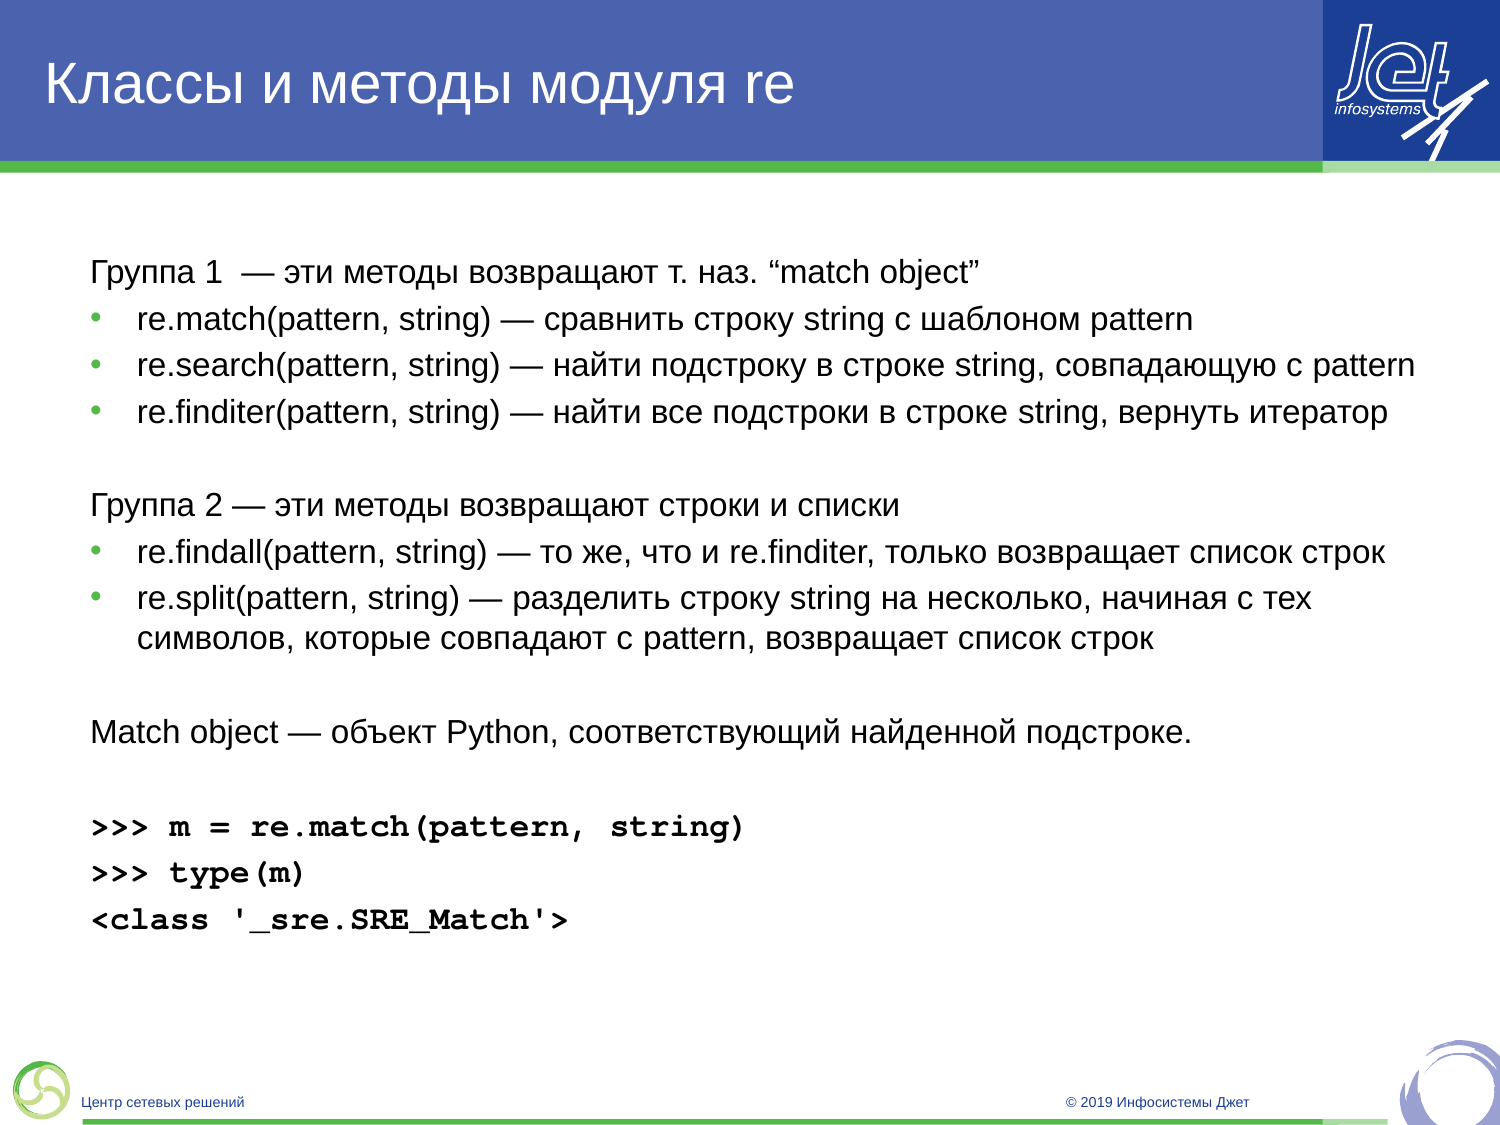

# Классы и методы модуля re

Группа 1  — эти методы возвращают т. наз. “match object”
re.match(pattern, string) — сравнить строку string с шаблоном pattern
re.search(pattern, string) — найти подстроку в строке string, совпадающую с pattern
re.finditer(pattern, string) — найти все подстроки в строке string, вернуть итератор

Группа 2 — эти методы возвращают строки и списки
re.findall(pattern, string) — то же, что и re.finditer, только возвращает список строк
re.split(pattern, string) — разделить строку string на несколько, начиная с тех символов, которые совпадают с pattern, возвращает список строк

Match object — объект Python, соответствующий найденной подстроке.

>>> m = re.match(pattern, string)
>>> type(m)
<class '_sre.SRE_Match'>